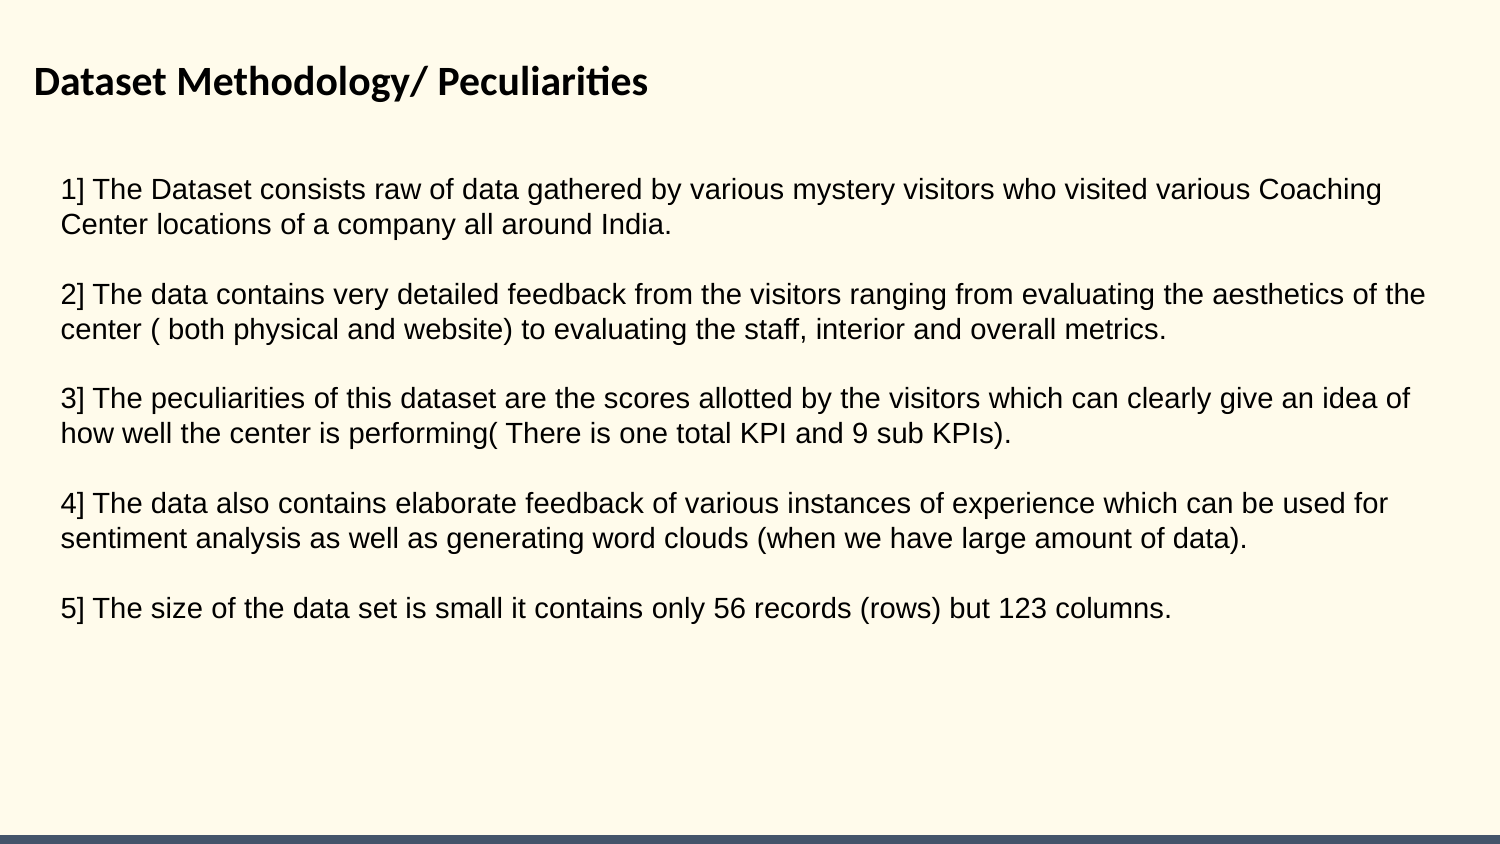

# Dataset Methodology/ Peculiarities
1] The Dataset consists raw of data gathered by various mystery visitors who visited various Coaching Center locations of a company all around India.

2] The data contains very detailed feedback from the visitors ranging from evaluating the aesthetics of the center ( both physical and website) to evaluating the staff, interior and overall metrics.

3] The peculiarities of this dataset are the scores allotted by the visitors which can clearly give an idea of how well the center is performing( There is one total KPI and 9 sub KPIs).
4] The data also contains elaborate feedback of various instances of experience which can be used for sentiment analysis as well as generating word clouds (when we have large amount of data).
5] The size of the data set is small it contains only 56 records (rows) but 123 columns.